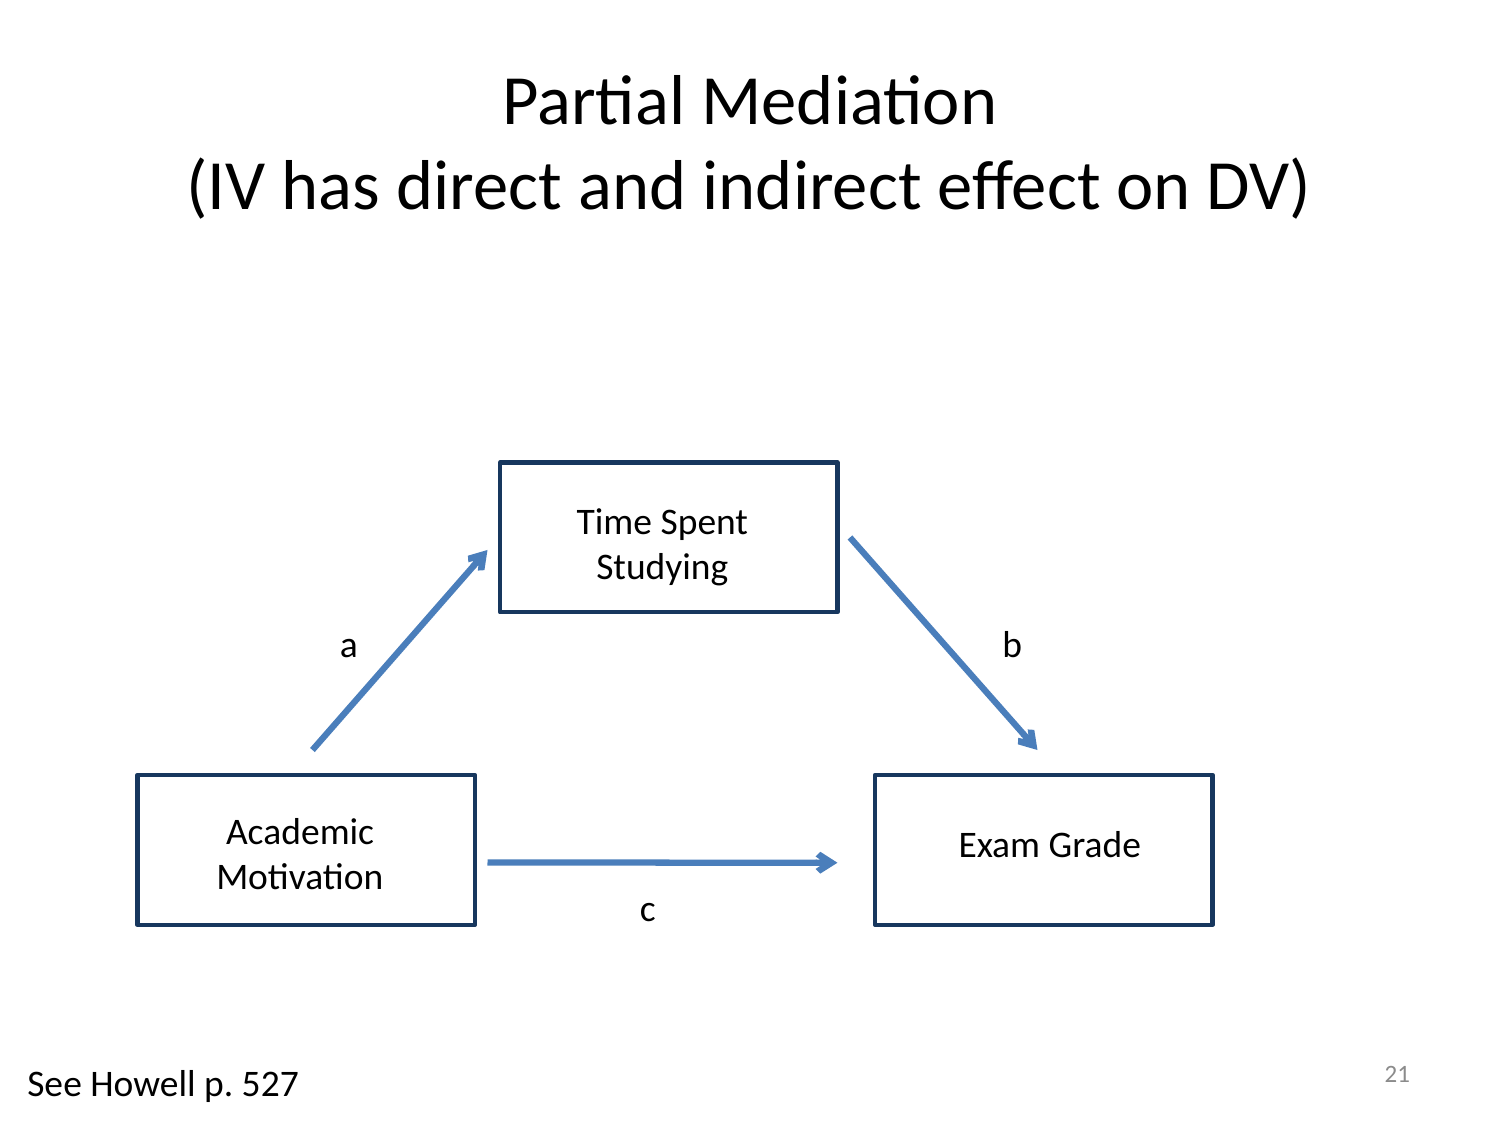

# Partial Mediation (IV has direct and indirect effect on DV)

Time Spent Studying
a
b

Academic Motivation
Exam Grade
c
21
See Howell p. 527